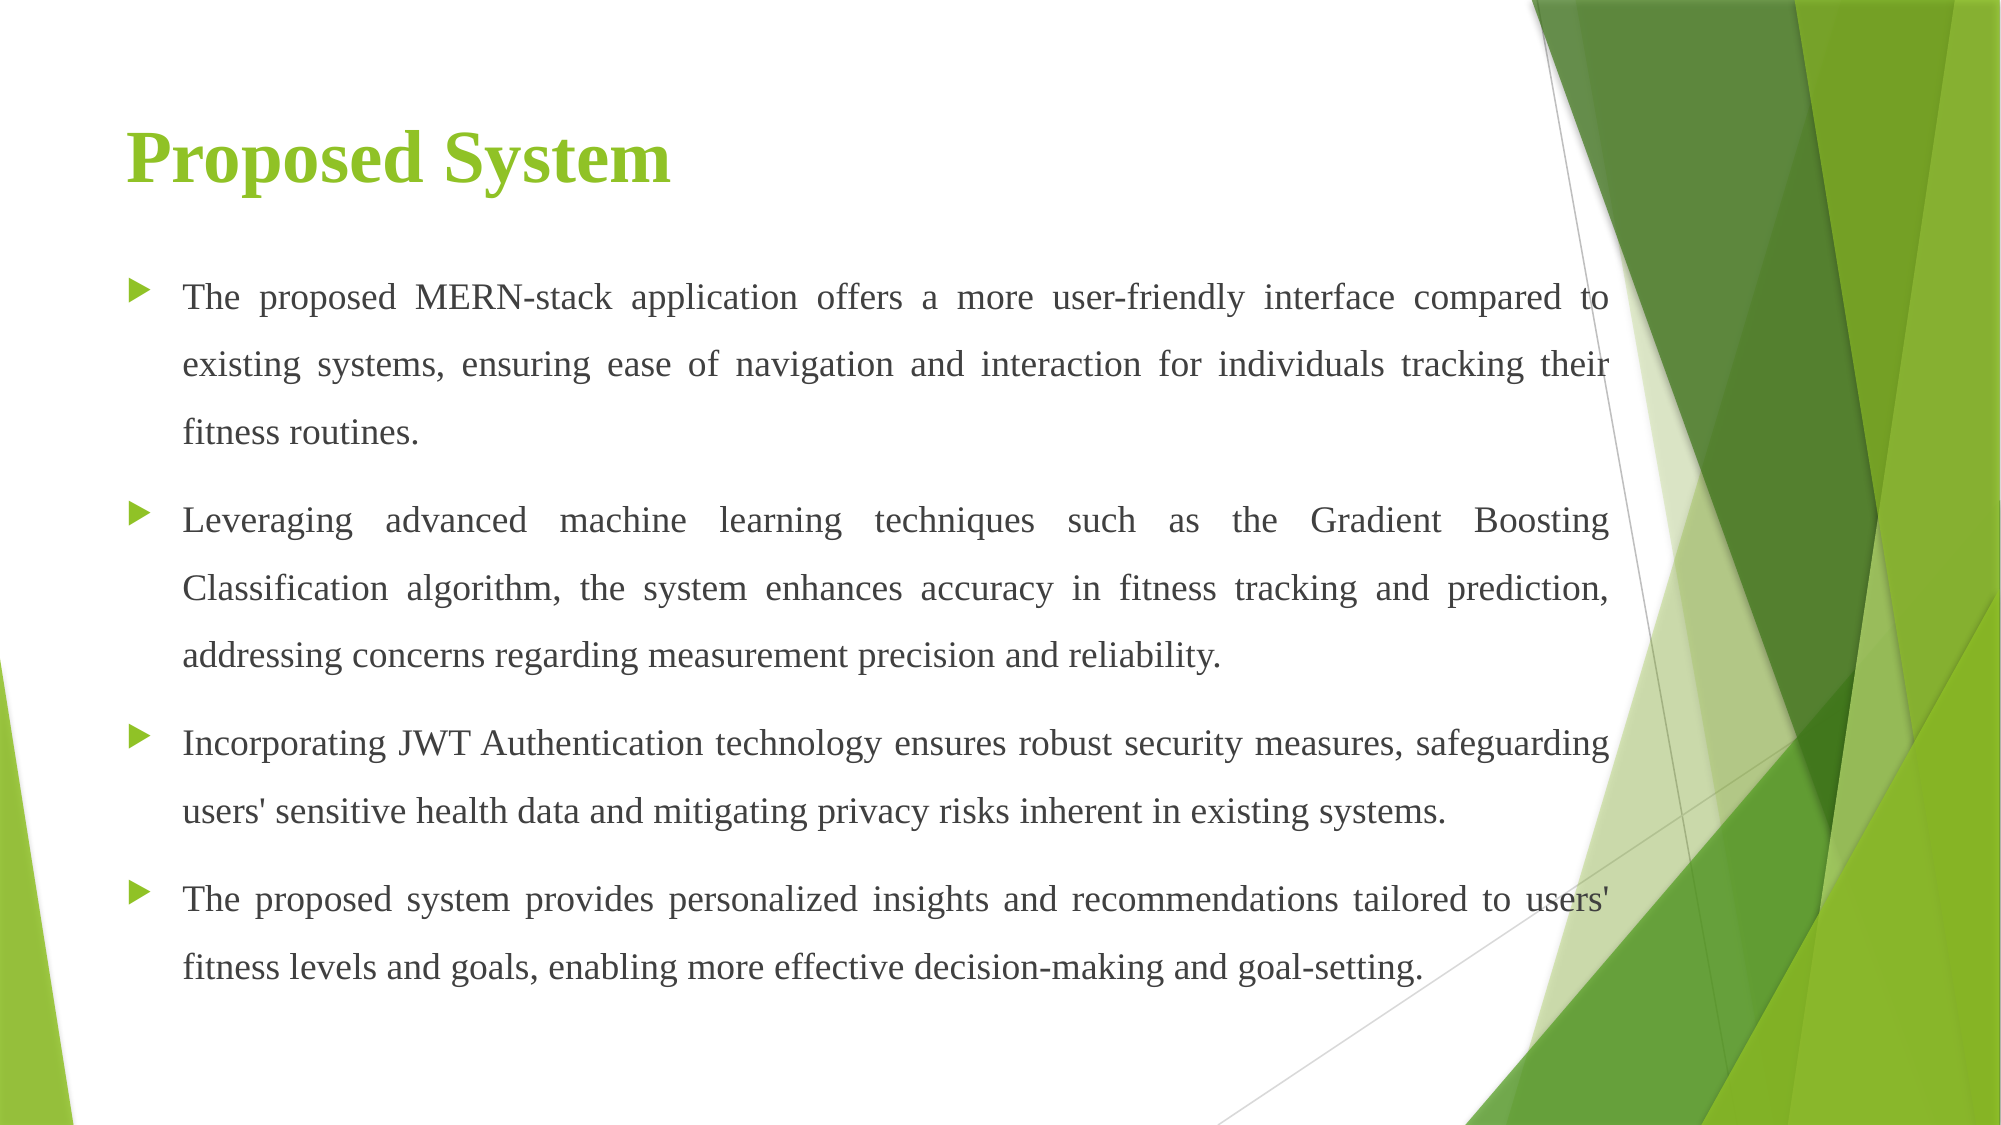

# Proposed System
The proposed MERN-stack application offers a more user-friendly interface compared to existing systems, ensuring ease of navigation and interaction for individuals tracking their fitness routines.
Leveraging advanced machine learning techniques such as the Gradient Boosting Classification algorithm, the system enhances accuracy in fitness tracking and prediction, addressing concerns regarding measurement precision and reliability.
Incorporating JWT Authentication technology ensures robust security measures, safeguarding users' sensitive health data and mitigating privacy risks inherent in existing systems.
The proposed system provides personalized insights and recommendations tailored to users' fitness levels and goals, enabling more effective decision-making and goal-setting.